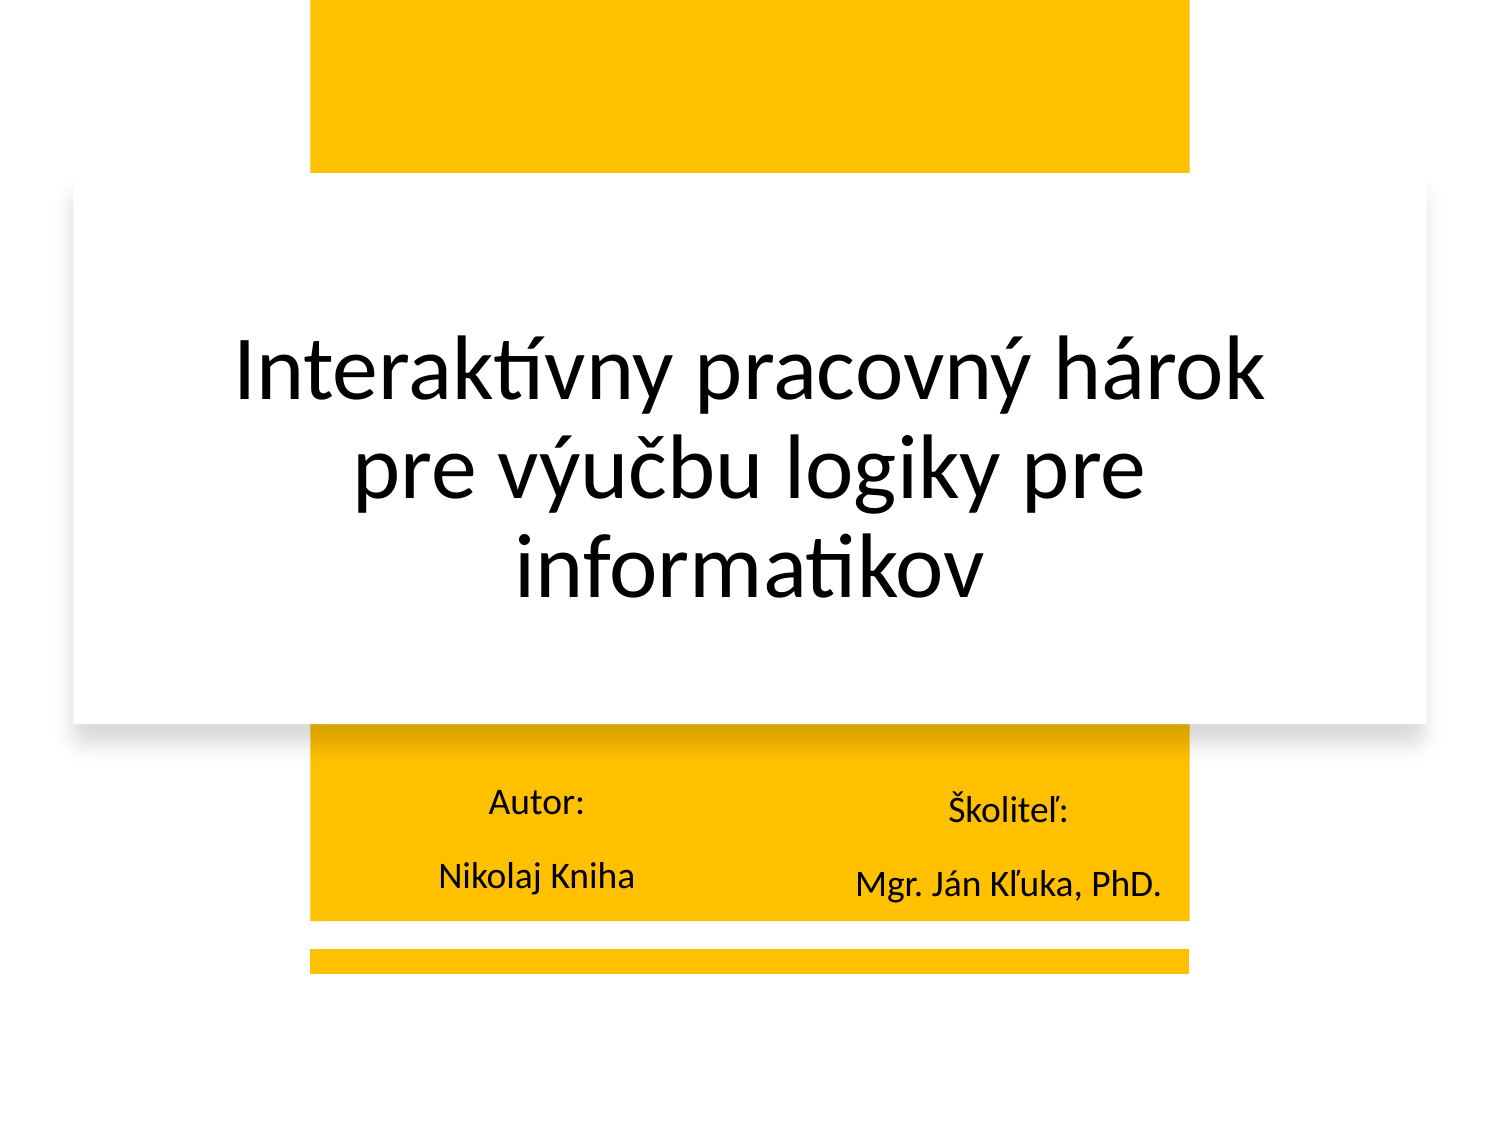

# Interaktívny pracovný hárok pre výučbu logiky pre informatikov
Autor:
Nikolaj Kniha
Školiteľ:
Mgr. Ján Kľuka, PhD.